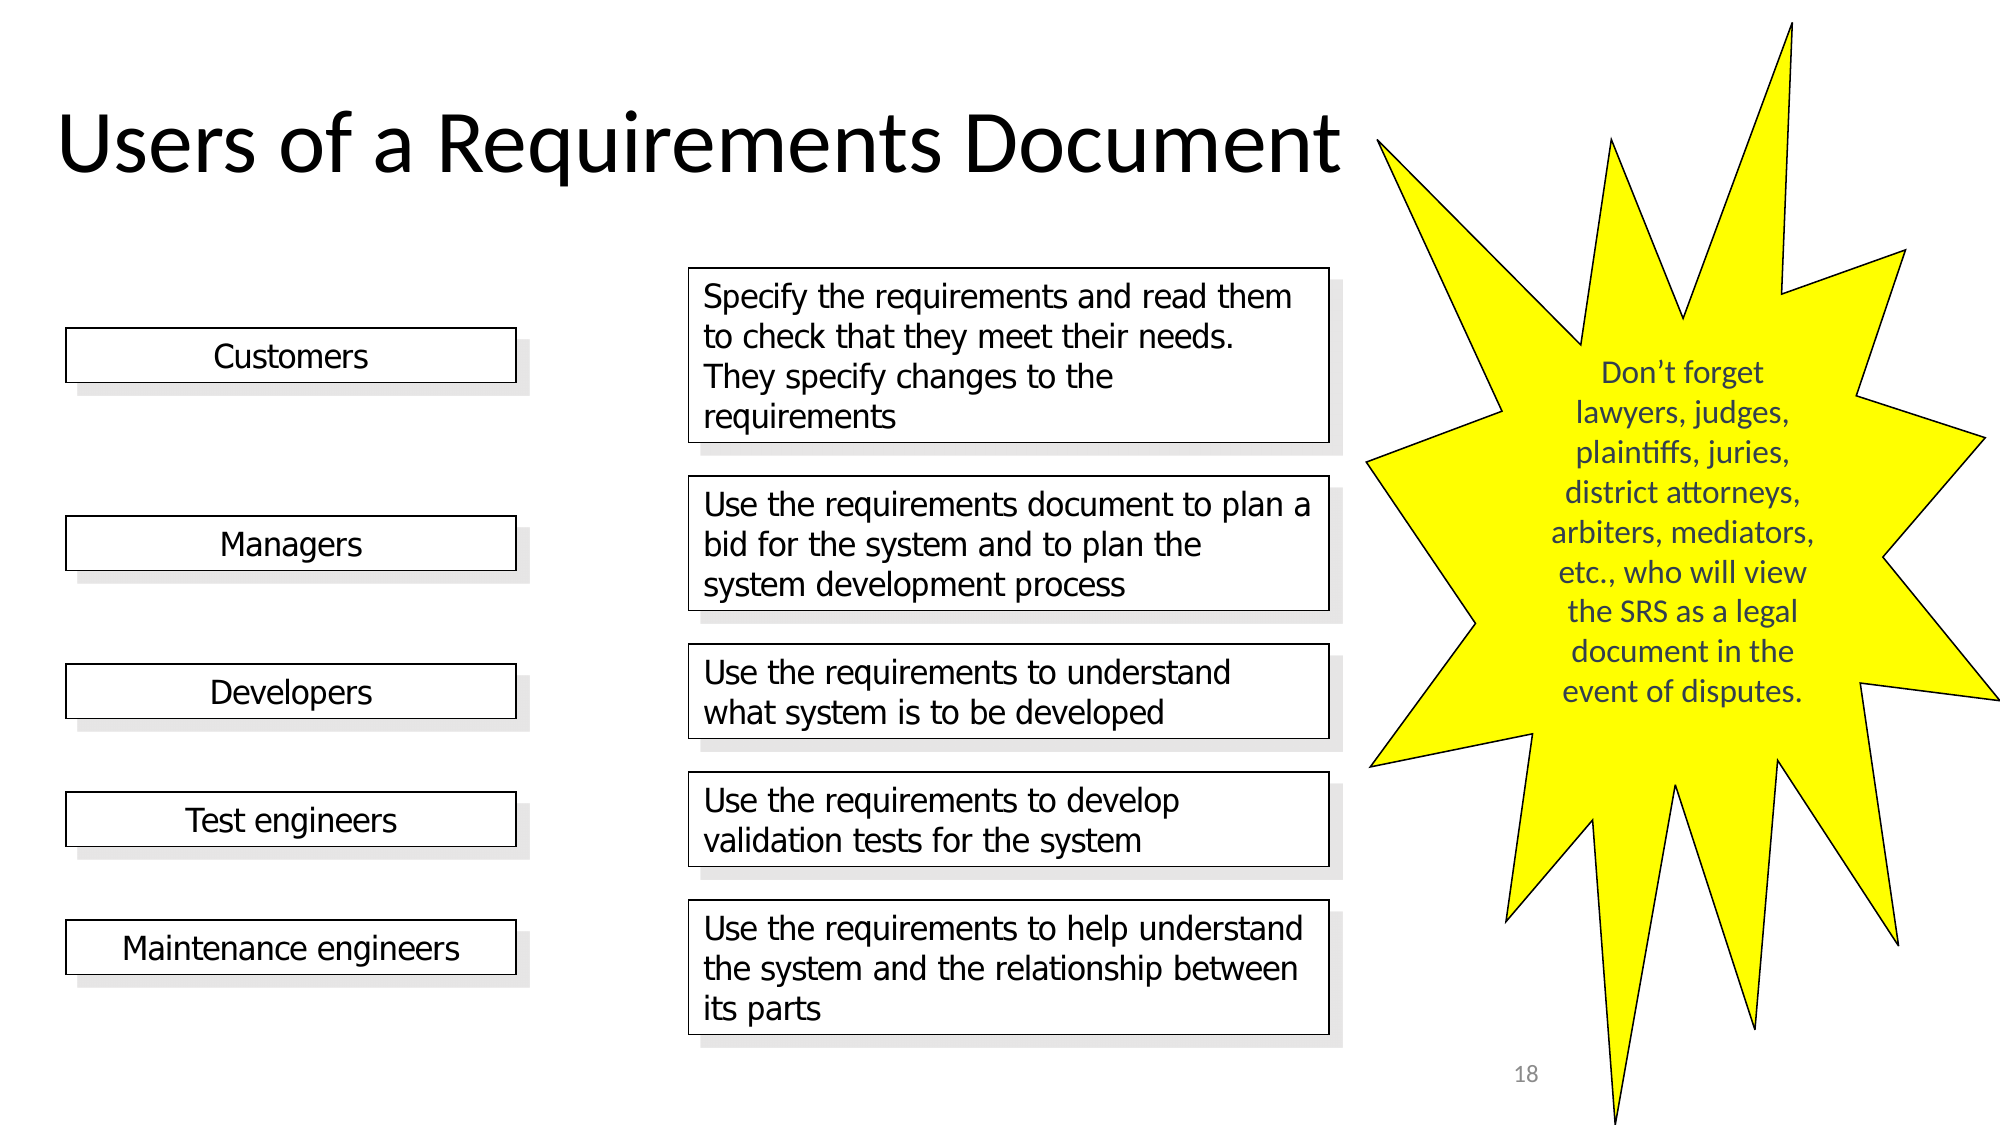

Don’t forget lawyers, judges, plaintiffs, juries, district attorneys, arbiters, mediators, etc., who will view the SRS as a legal document in the event of disputes.

# Users of a Requirements Document
Specify the requirements and read them to check that they meet their needs. They specify changes to the requirements
Customers
Use the requirements document to plan a bid for the system and to plan the system development process
Managers
Use the requirements to understand what system is to be developed
Developers
Use the requirements to develop validation tests for the system
Test engineers
Use the requirements to help understand the system and the relationship between its parts
Maintenance engineers
18